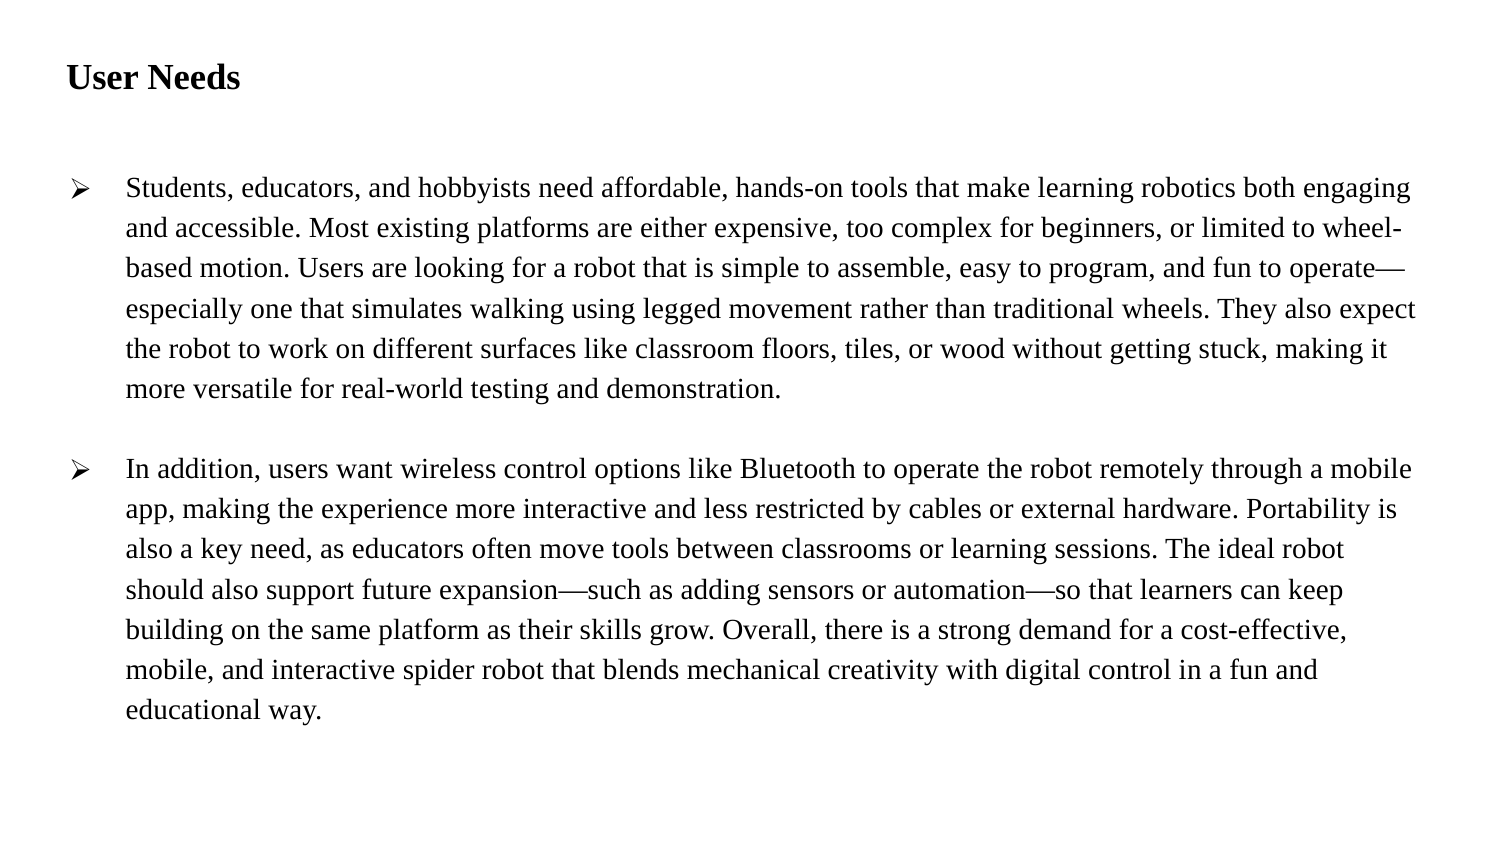

# User Needs
Students, educators, and hobbyists need affordable, hands-on tools that make learning robotics both engaging and accessible. Most existing platforms are either expensive, too complex for beginners, or limited to wheel-based motion. Users are looking for a robot that is simple to assemble, easy to program, and fun to operate—especially one that simulates walking using legged movement rather than traditional wheels. They also expect the robot to work on different surfaces like classroom floors, tiles, or wood without getting stuck, making it more versatile for real-world testing and demonstration.

In addition, users want wireless control options like Bluetooth to operate the robot remotely through a mobile app, making the experience more interactive and less restricted by cables or external hardware. Portability is also a key need, as educators often move tools between classrooms or learning sessions. The ideal robot should also support future expansion—such as adding sensors or automation—so that learners can keep building on the same platform as their skills grow. Overall, there is a strong demand for a cost-effective, mobile, and interactive spider robot that blends mechanical creativity with digital control in a fun and educational way.